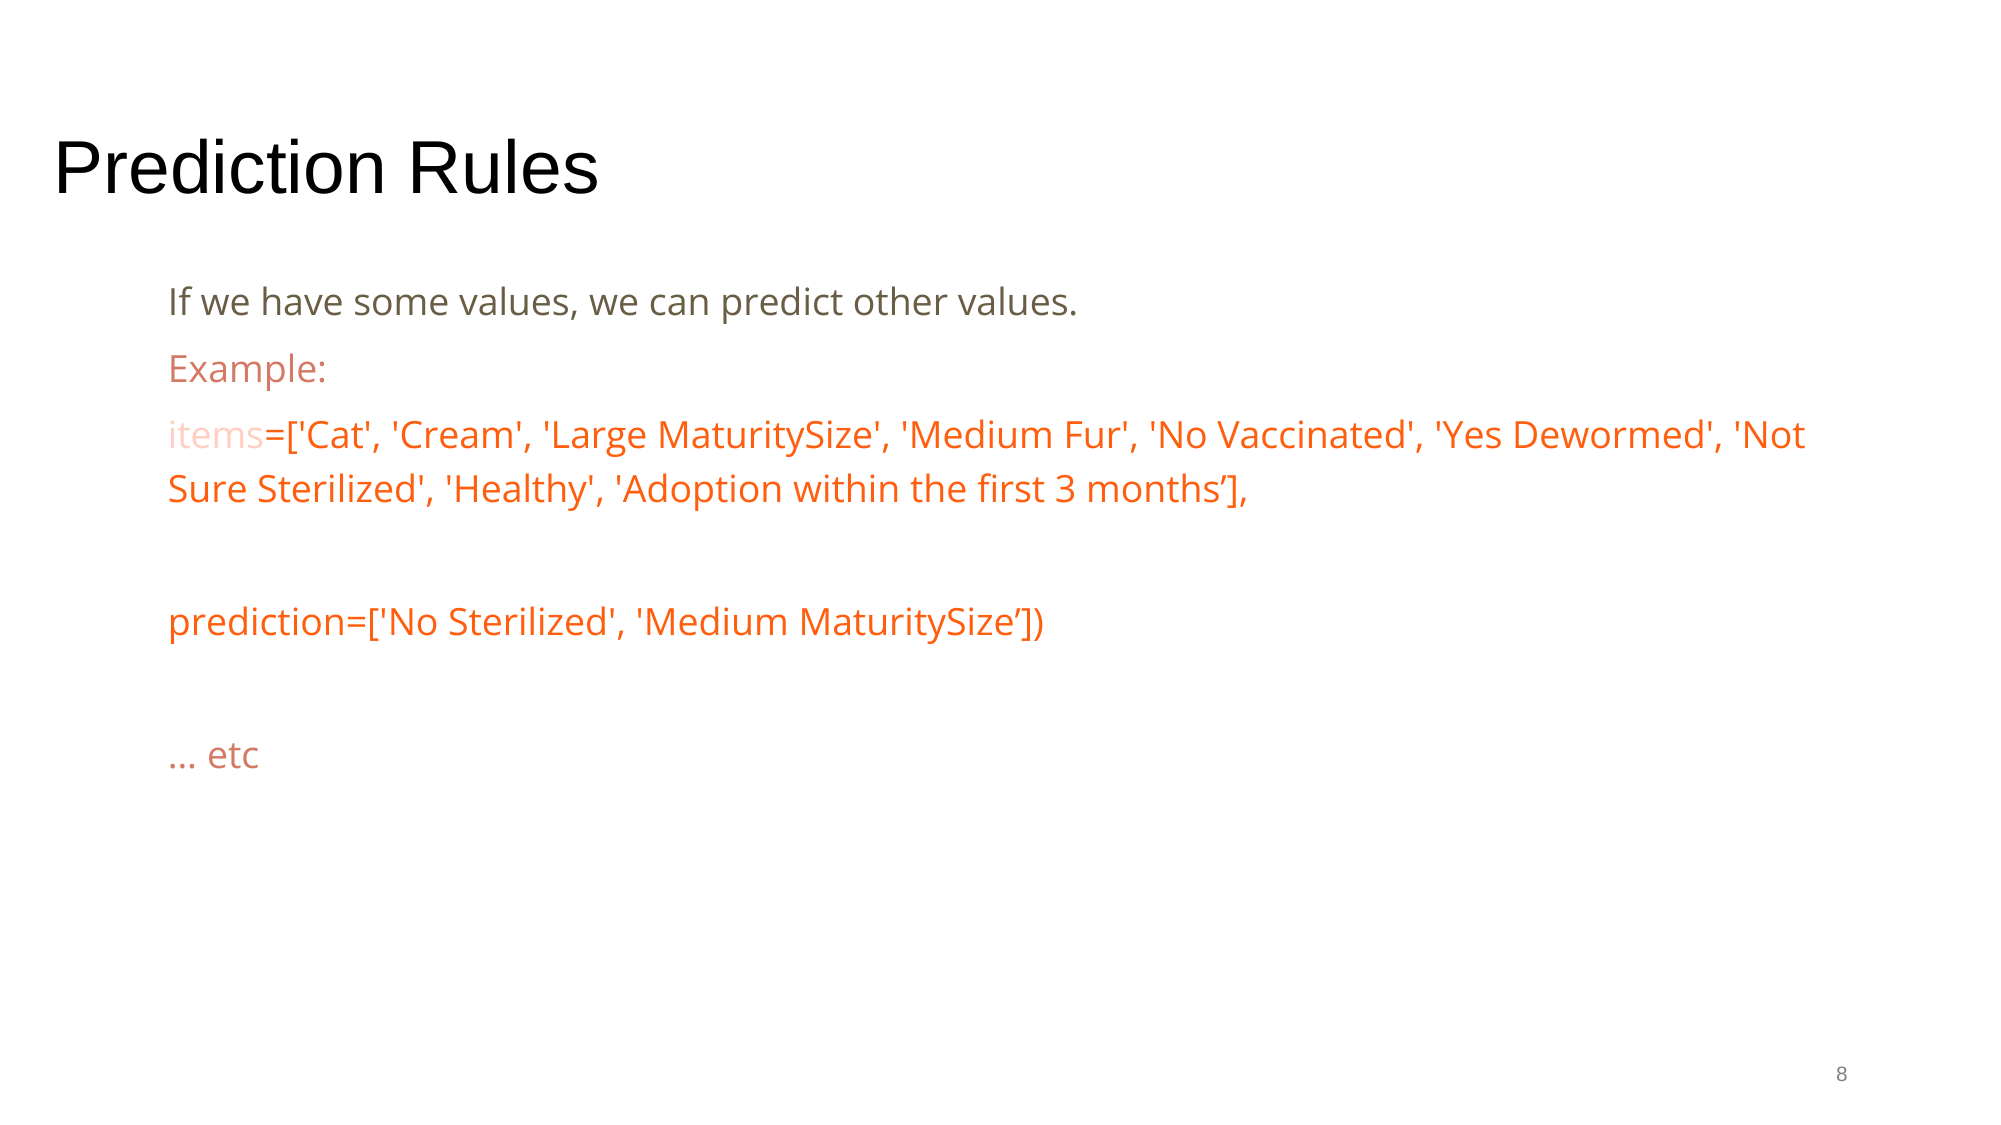

# Prediction Rules
If we have some values, we can predict other values.
Example:
items=['Cat', 'Cream', 'Large MaturitySize', 'Medium Fur', 'No Vaccinated', 'Yes Dewormed', 'Not Sure Sterilized', 'Healthy', 'Adoption within the first 3 months’],

prediction=['No Sterilized', 'Medium MaturitySize’])

… etc
8